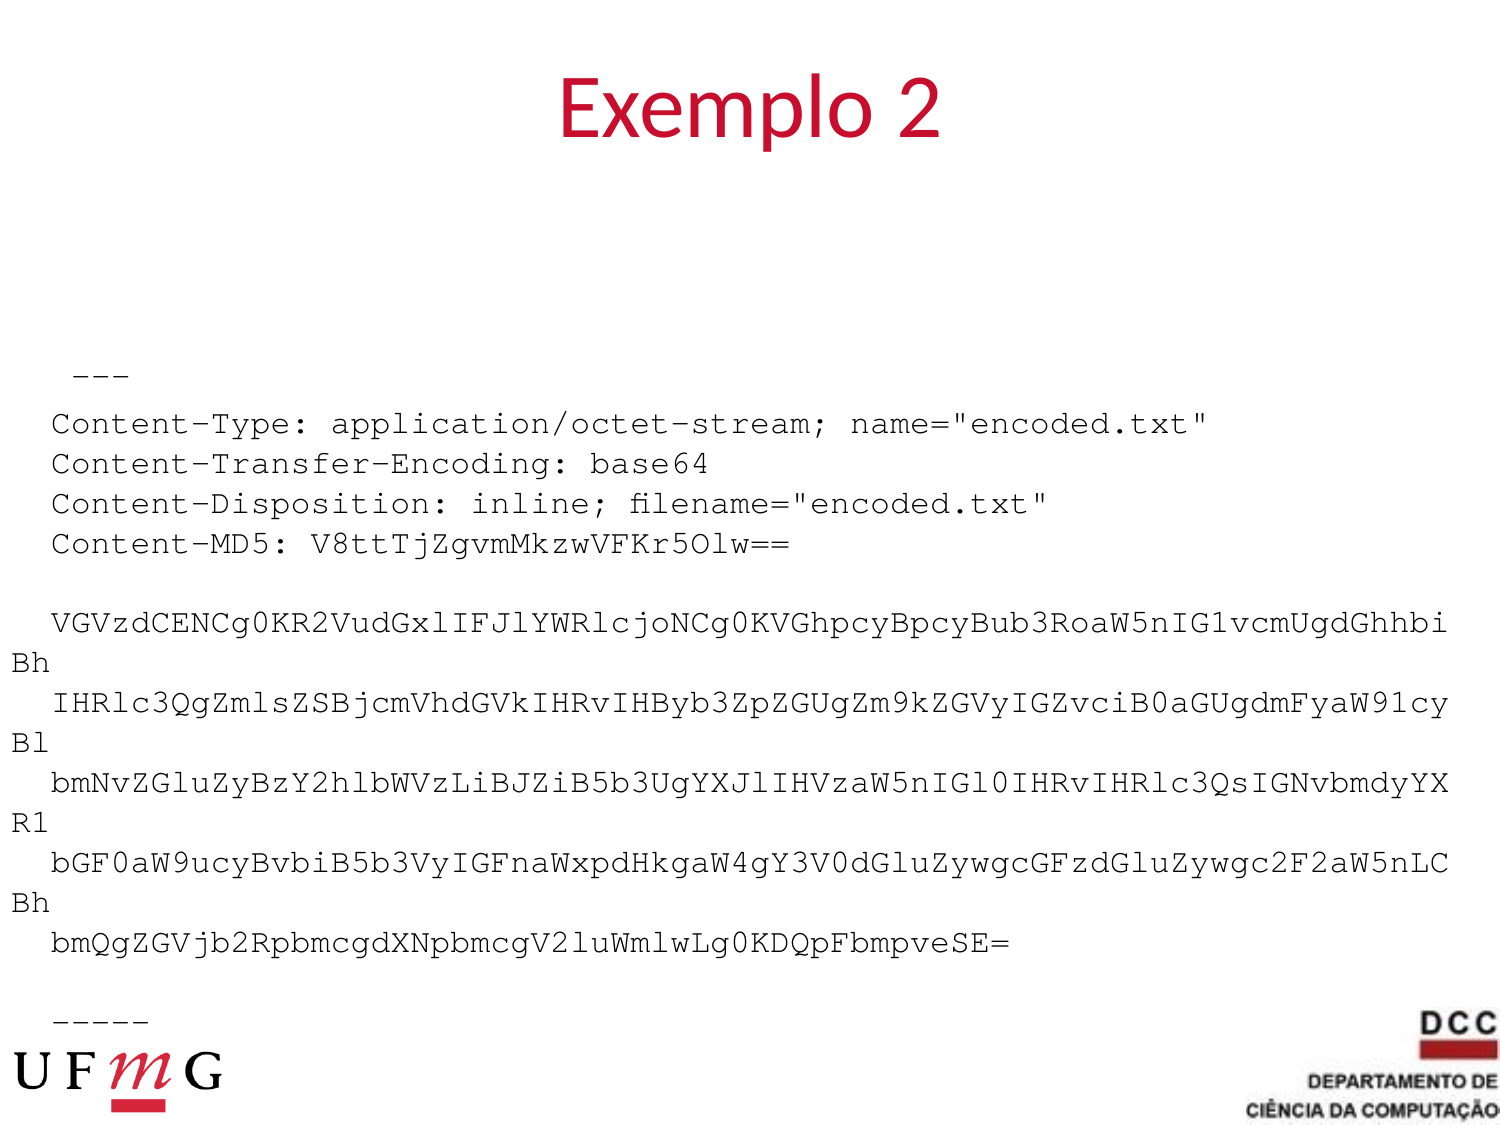

# Exemplo 2
  ---
  Content-Type: application/octet-stream; name="encoded.txt"
  Content-Transfer-Encoding: base64
  Content-Disposition: inline; filename="encoded.txt"
  Content-MD5: V8ttTjZgvmMkzwVFKr5Olw==
 
  VGVzdCENCg0KR2VudGxlIFJlYWRlcjoNCg0KVGhpcyBpcyBub3RoaW5nIG1vcmUgdGhhbiBh
  IHRlc3QgZmlsZSBjcmVhdGVkIHRvIHByb3ZpZGUgZm9kZGVyIGZvciB0aGUgdmFyaW91cyBl
  bmNvZGluZyBzY2hlbWVzLiBJZiB5b3UgYXJlIHVzaW5nIGl0IHRvIHRlc3QsIGNvbmdyYXR1
  bGF0aW9ucyBvbiB5b3VyIGFnaWxpdHkgaW4gY3V0dGluZywgcGFzdGluZywgc2F2aW5nLCBh
  bmQgZGVjb2RpbmcgdXNpbmcgV2luWmlwLg0KDQpFbmpveSE=
 
  -----